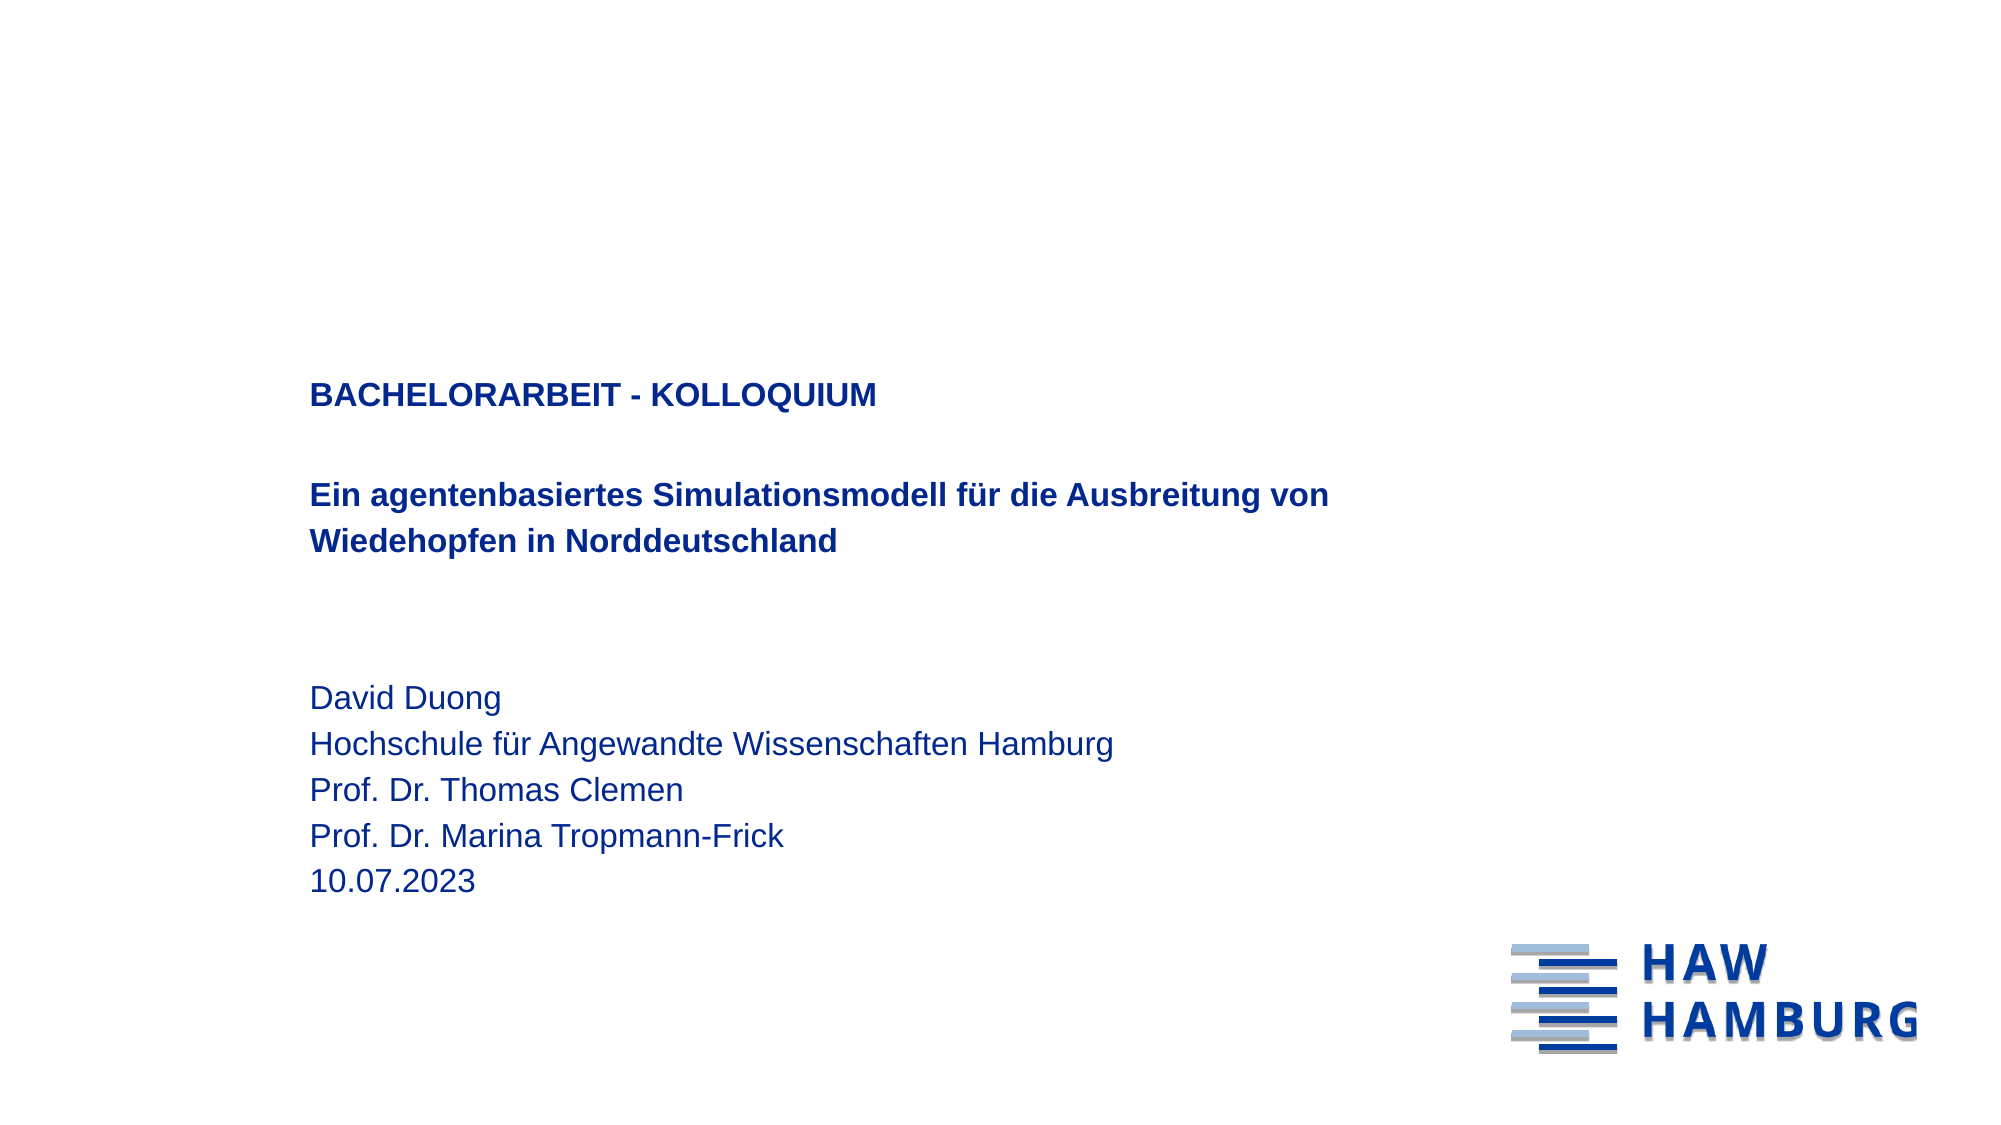

Bachelorarbeit - Kolloquium
Ein agentenbasiertes Simulationsmodell für die Ausbreitung von Wiedehopfen in Norddeutschland
David Duong
Hochschule für Angewandte Wissenschaften Hamburg
Prof. Dr. Thomas Clemen
Prof. Dr. Marina Tropmann-Frick
10.07.2023